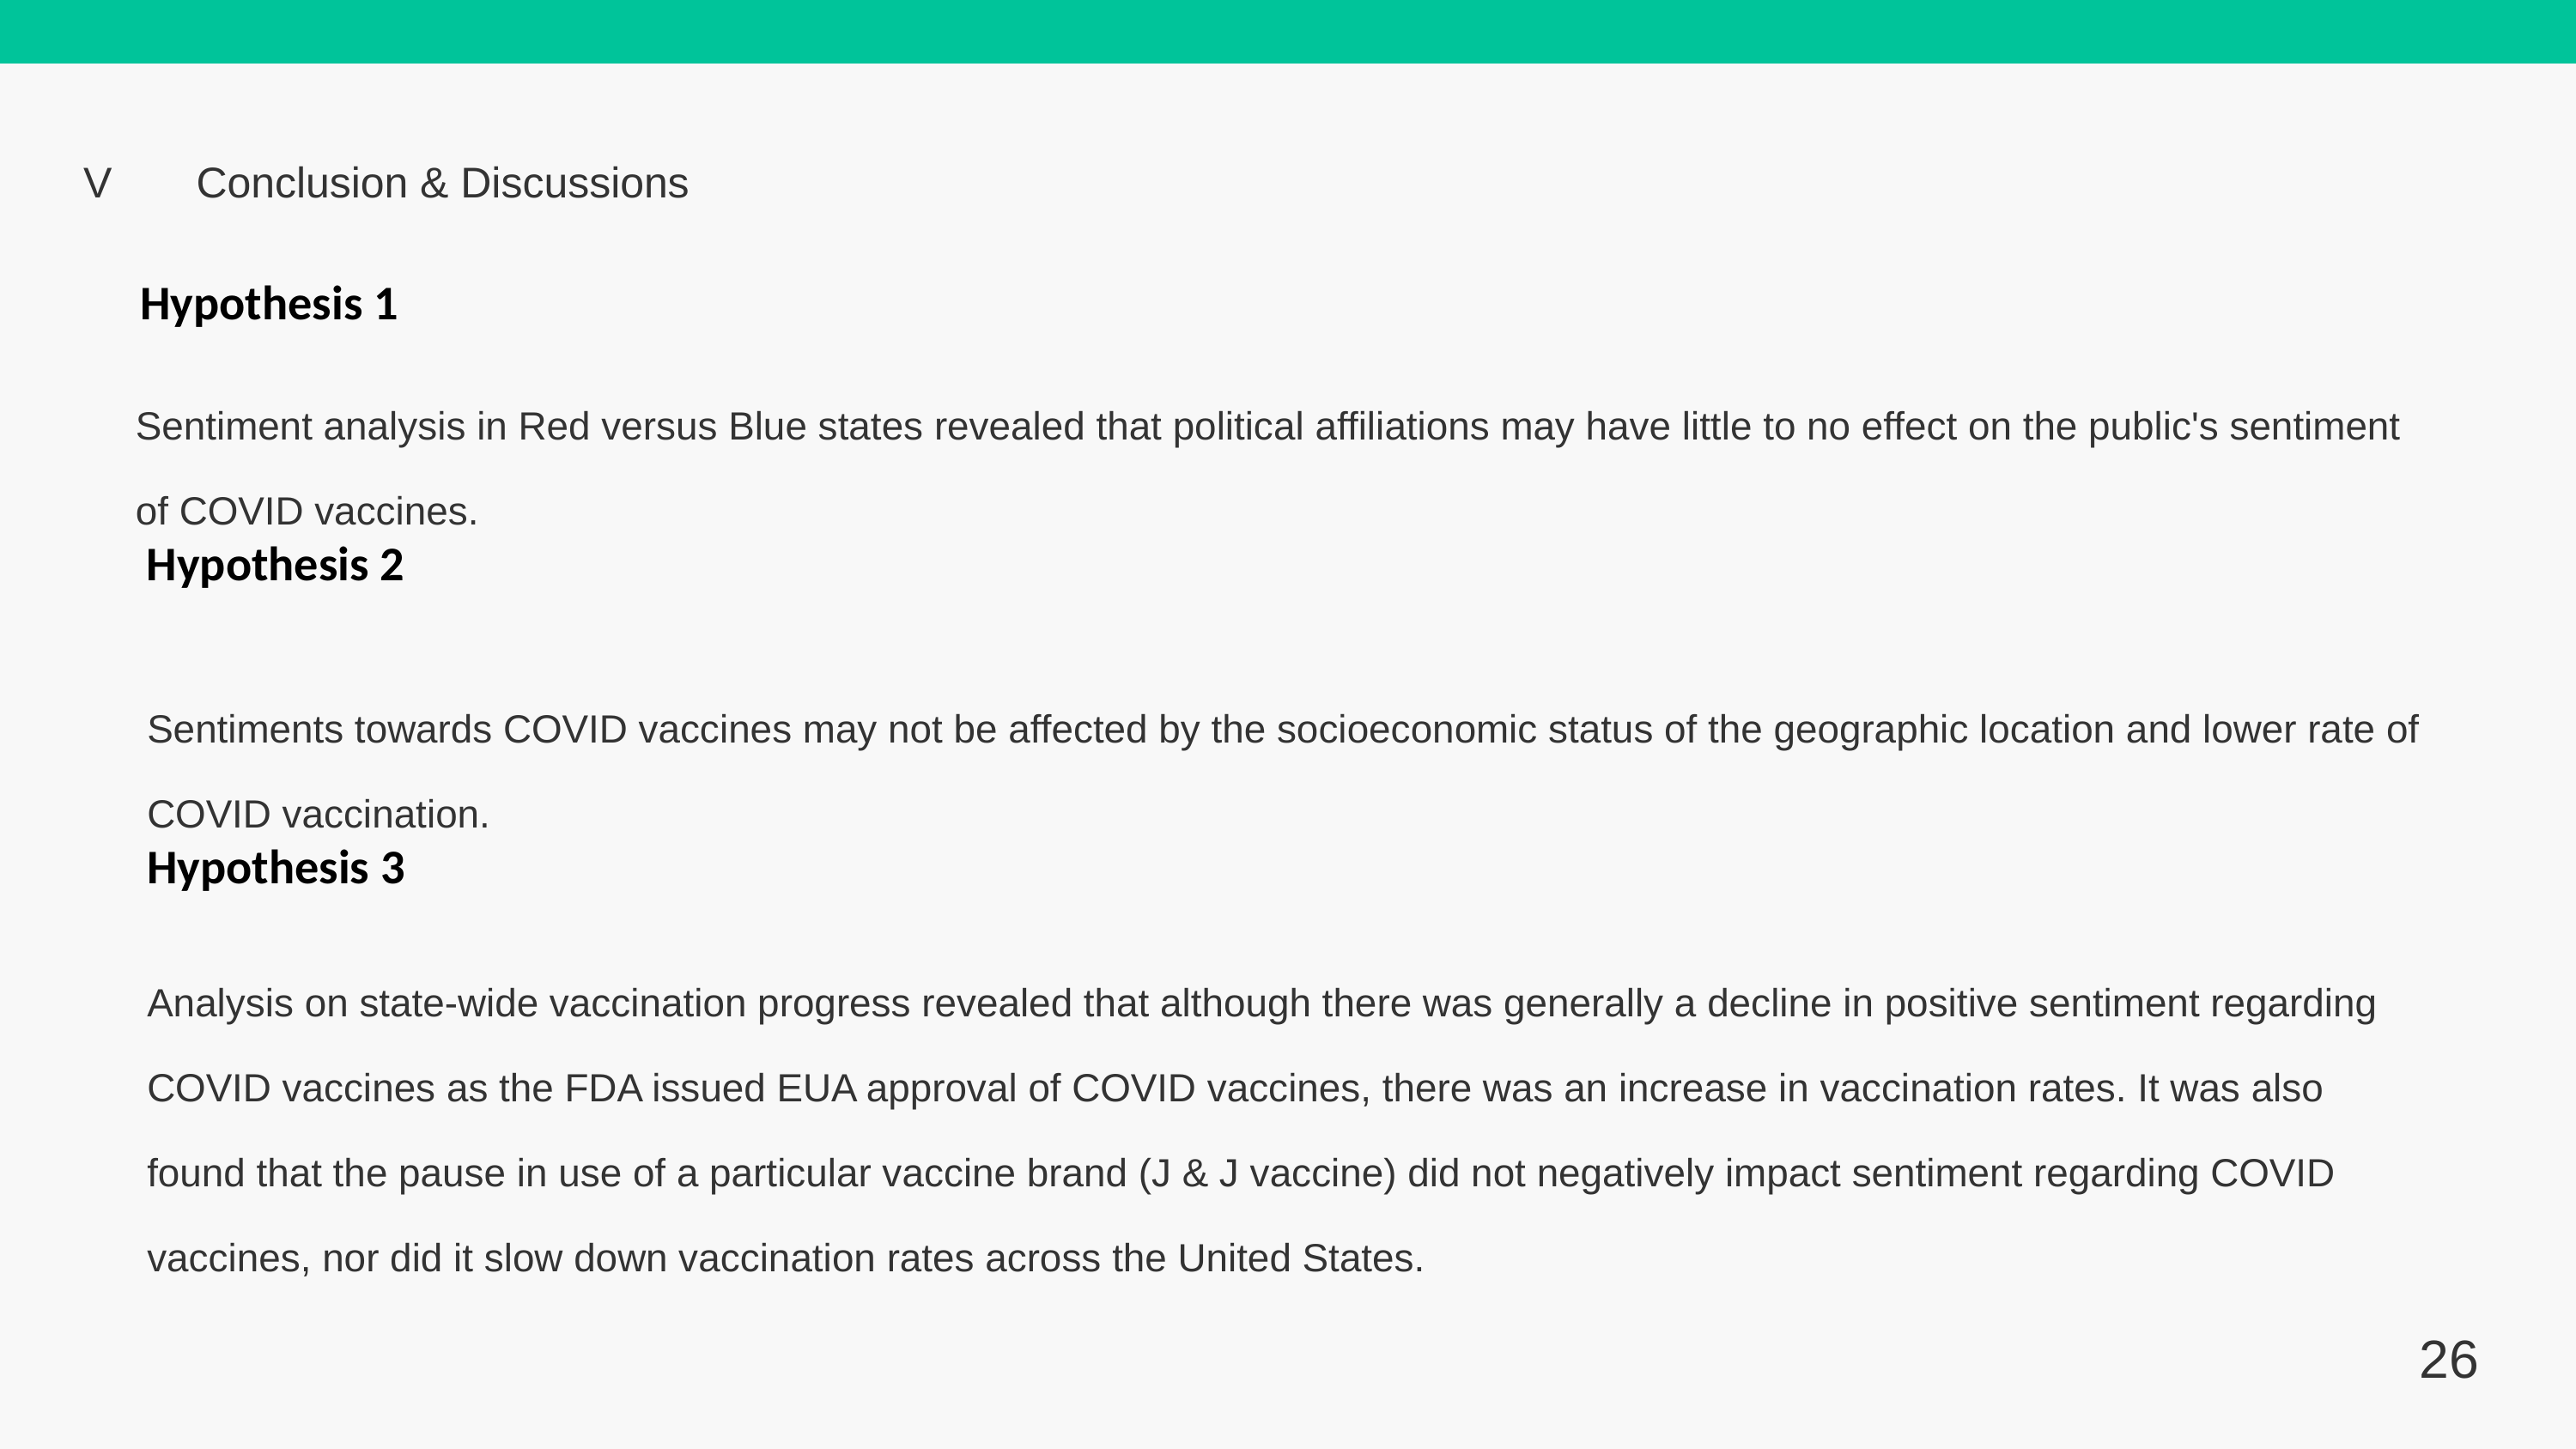

V
Conclusion & Discussions
Hypothesis 1
Sentiment analysis in Red versus Blue states revealed that political affiliations may have little to no effect on the public's sentiment of COVID vaccines.
 Hypothesis 2

Sentiments towards COVID vaccines may not be affected by the socioeconomic status of the geographic location and lower rate of COVID vaccination.
Hypothesis 3

Analysis on state-wide vaccination progress revealed that although there was generally a decline in positive sentiment regarding COVID vaccines as the FDA issued EUA approval of COVID vaccines, there was an increase in vaccination rates. It was also found that the pause in use of a particular vaccine brand (J & J vaccine) did not negatively impact sentiment regarding COVID vaccines, nor did it slow down vaccination rates across the United States.

26